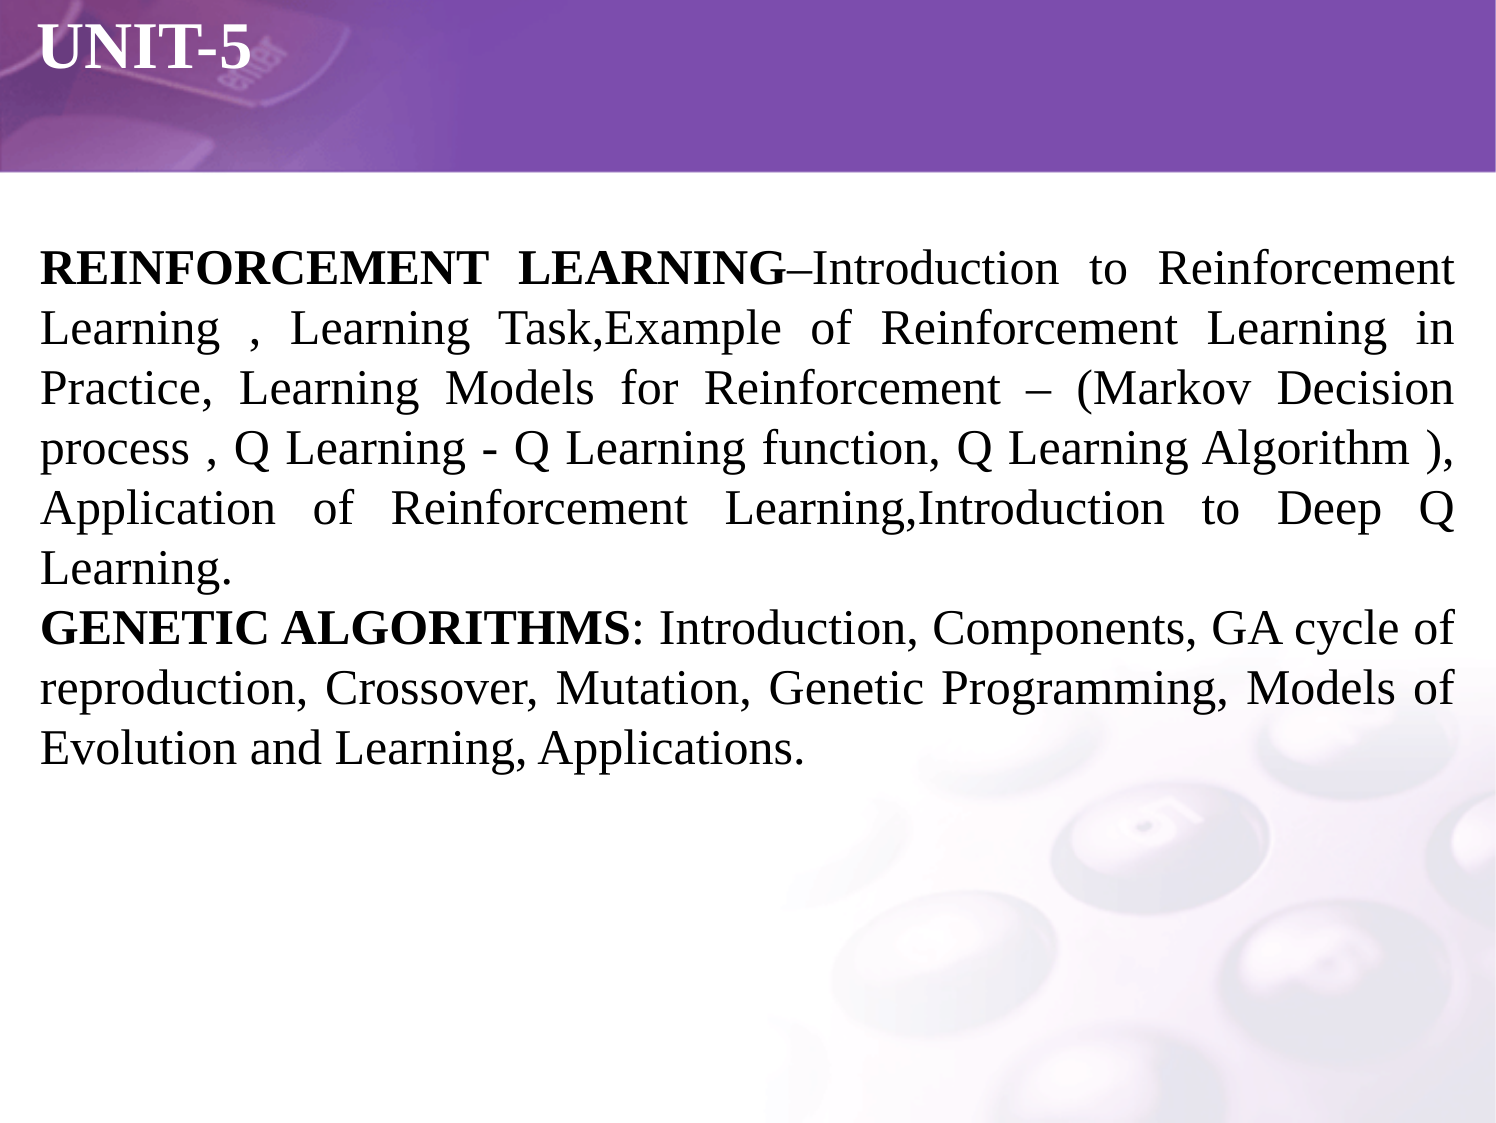

# UNIT-5
REINFORCEMENT LEARNING–Introduction to Reinforcement Learning , Learning Task,Example of Reinforcement Learning in Practice, Learning Models for Reinforcement – (Markov Decision process , Q Learning - Q Learning function, Q Learning Algorithm ), Application of Reinforcement Learning,Introduction to Deep Q Learning.
GENETIC ALGORITHMS: Introduction, Components, GA cycle of reproduction, Crossover, Mutation, Genetic Programming, Models of Evolution and Learning, Applications.